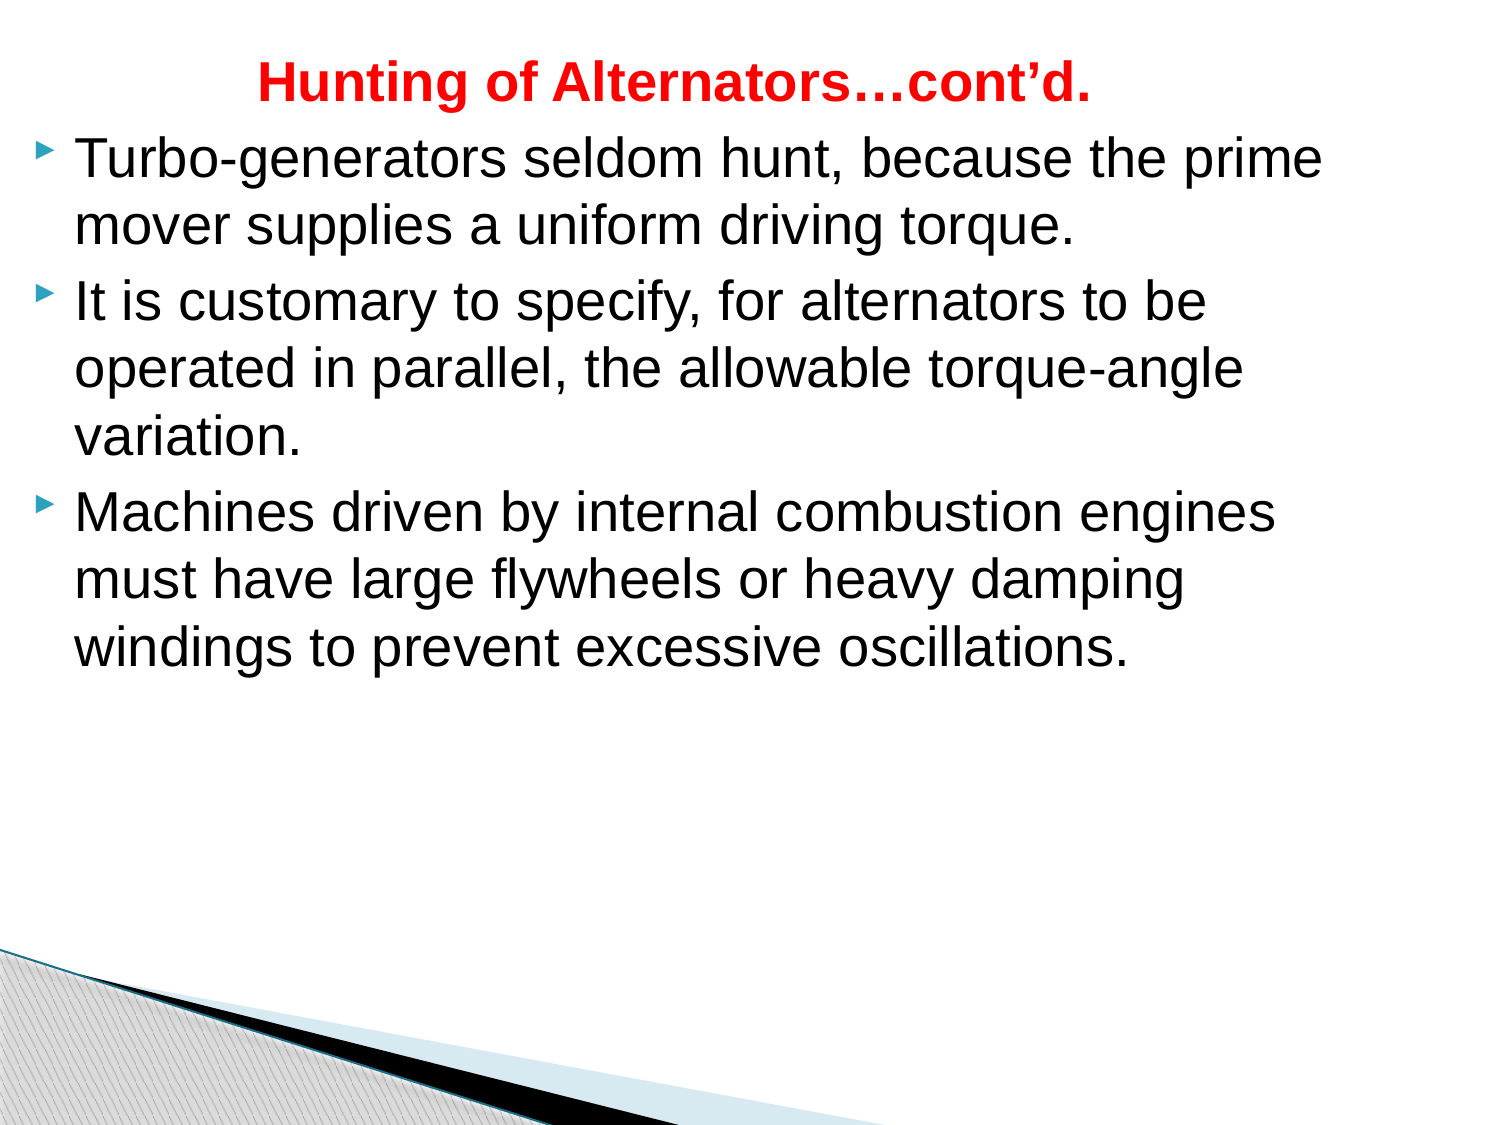

Hunting of Alternators…cont’d.
Turbo-generators seldom hunt, because the prime mover supplies a uniform driving torque.
It is customary to specify, for alternators to be operated in parallel, the allowable torque-angle variation.
Machines driven by internal combustion engines must have large flywheels or heavy damping windings to prevent excessive oscillations.